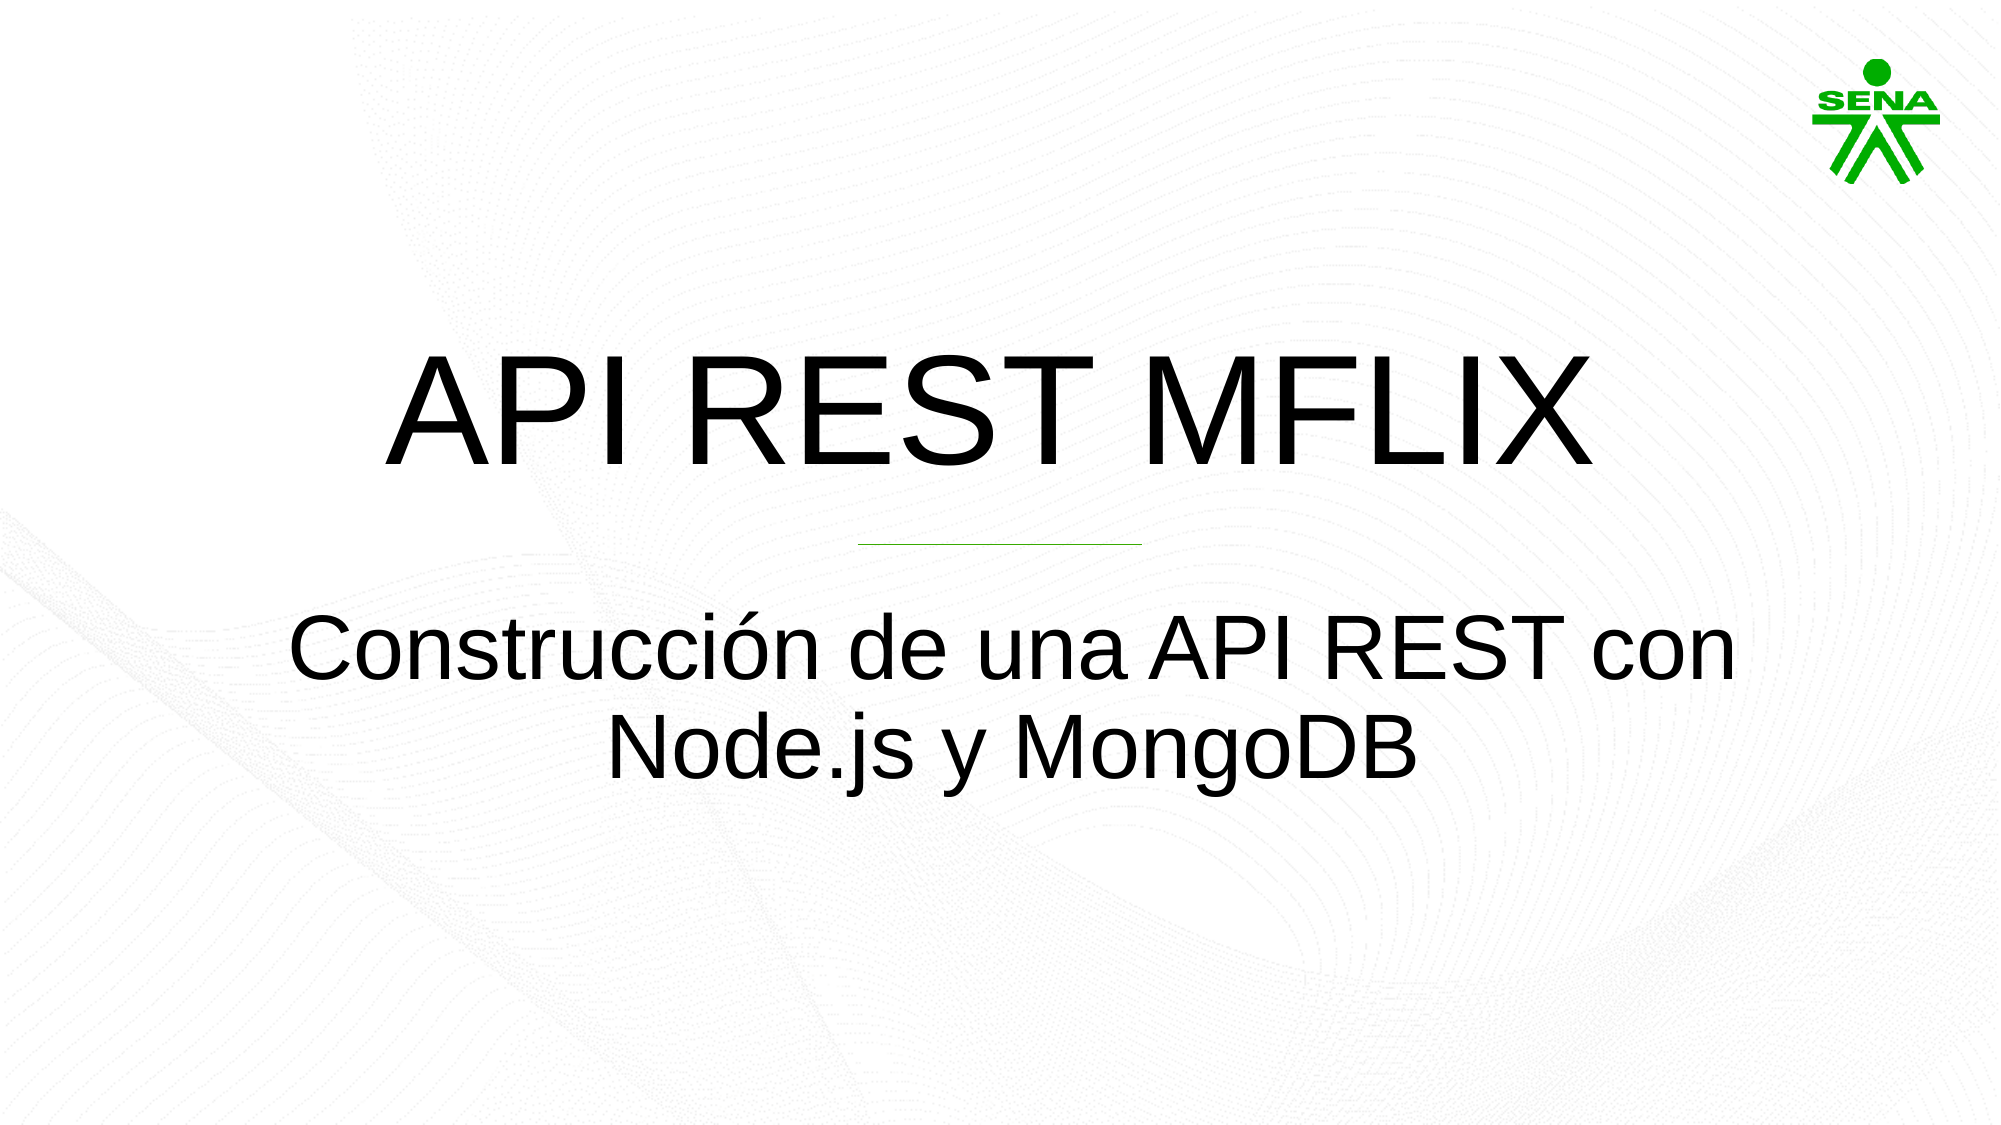

# API REST MFLIX
Construcción de una API REST con Node.js y MongoDB